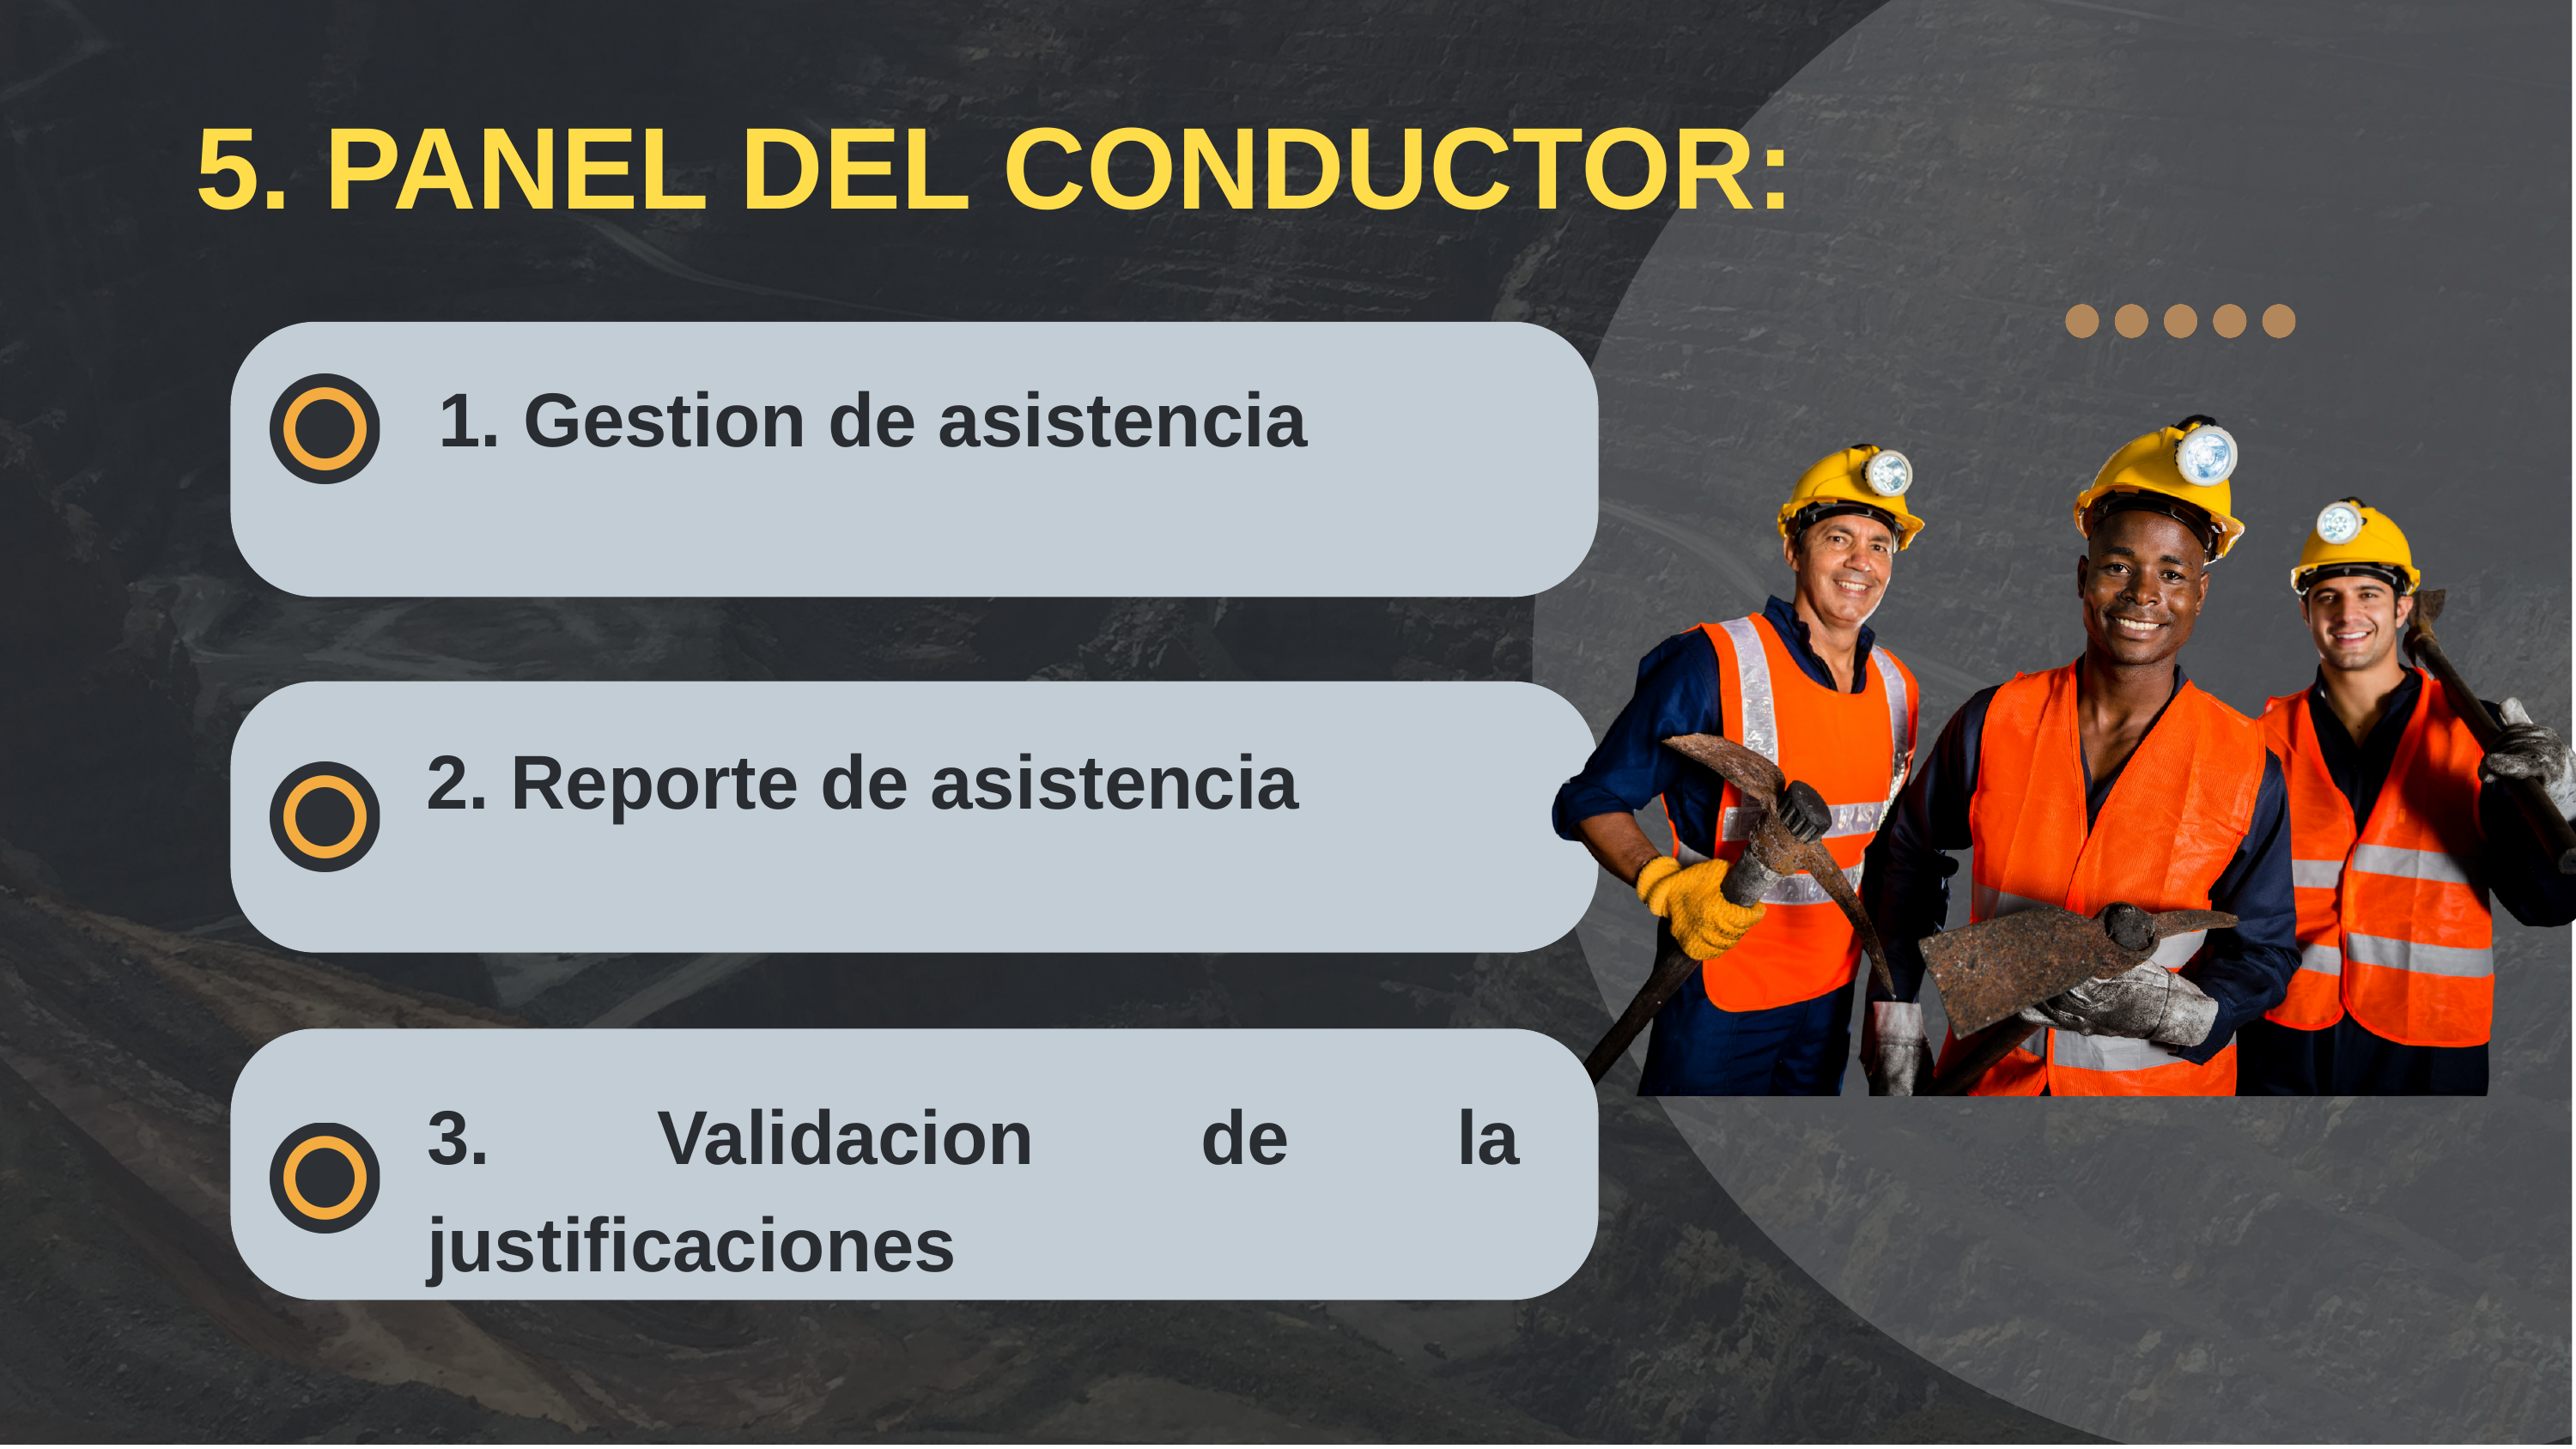

5. PANEL DEL CONDUCTOR:

1. Gestion de asistencia

2. Reporte de asistencia

3. Validacion de la justificaciones